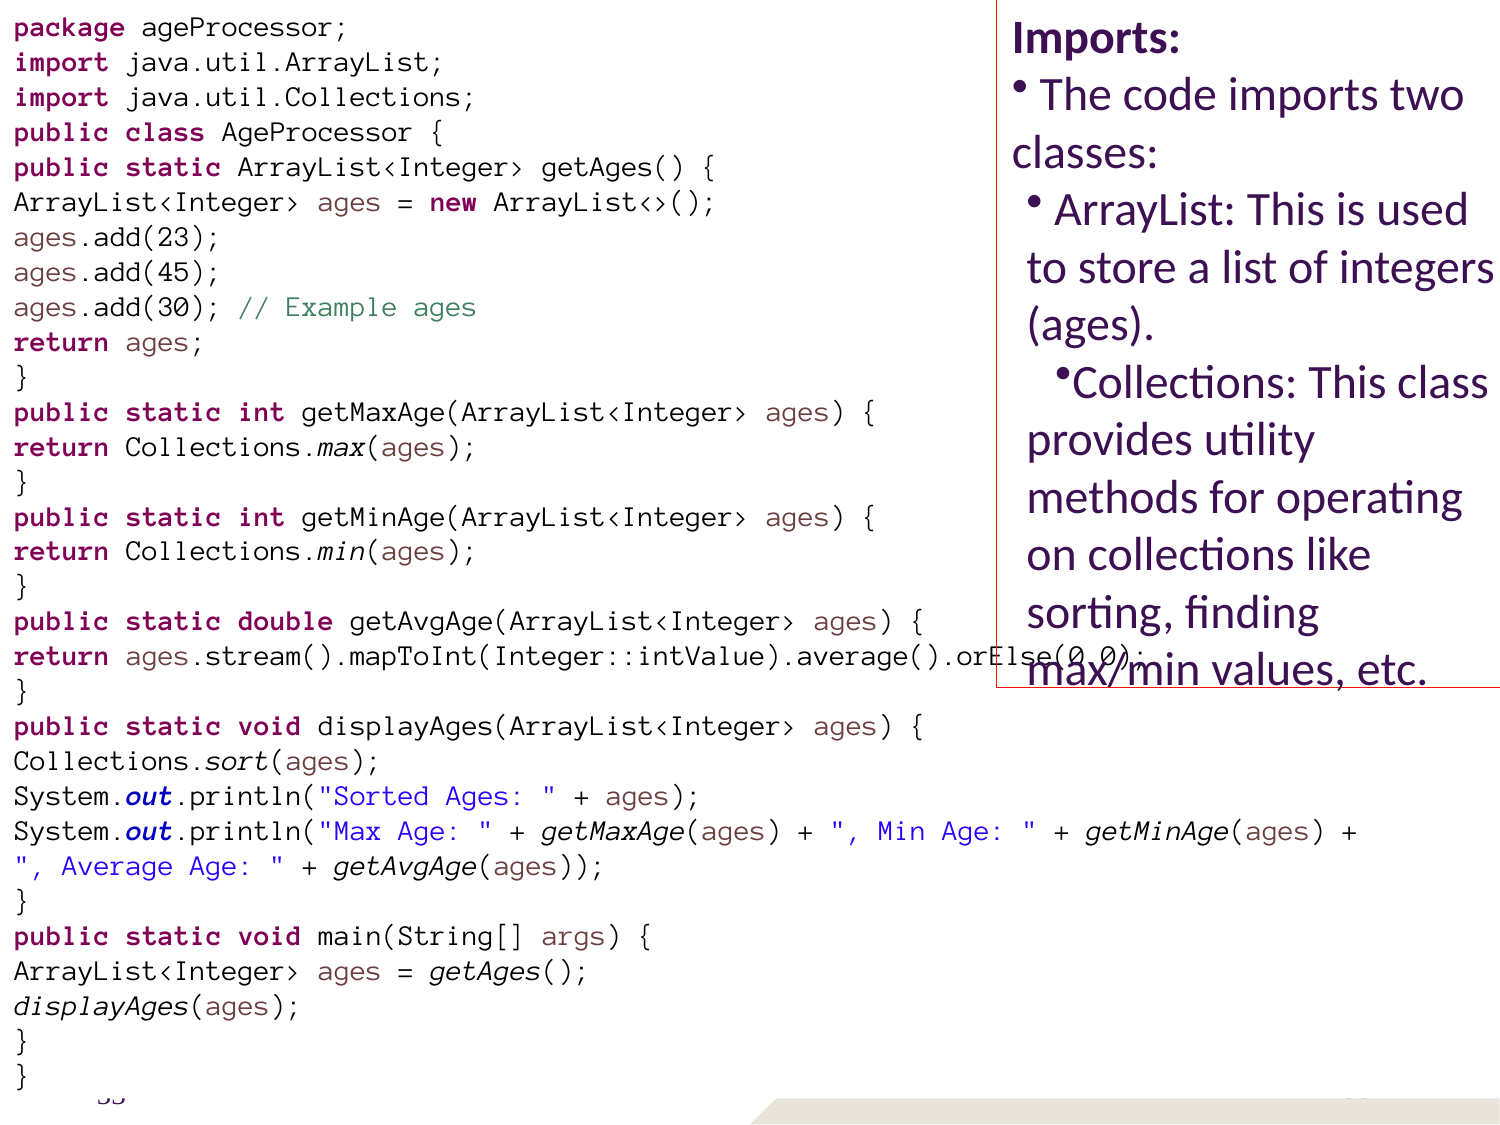

Task: Simple Age Processor
package ageProcessor;
import java.util.ArrayList;
import java.util.Collections;
public class AgeProcessor {
public static ArrayList<Integer> getAges() {
ArrayList<Integer> ages = new ArrayList<>();
ages.add(23);
ages.add(45);
ages.add(30); // Example ages
return ages;
}
public static int getMaxAge(ArrayList<Integer> ages) {
return Collections.max(ages);
}
public static int getMinAge(ArrayList<Integer> ages) {
return Collections.min(ages);
}
public static double getAvgAge(ArrayList<Integer> ages) {
return ages.stream().mapToInt(Integer::intValue).average().orElse(0.0);
}
public static void displayAges(ArrayList<Integer> ages) {
Collections.sort(ages);
System.out.println("Sorted Ages: " + ages);
System.out.println("Max Age: " + getMaxAge(ages) + ", Min Age: " + getMinAge(ages) +
", Average Age: " + getAvgAge(ages));
}
public static void main(String[] args) {
ArrayList<Integer> ages = getAges();
displayAges(ages);
}
}
Imports:
 The code imports two classes:
 ArrayList: This is used to store a list of integers (ages).
Collections: This class provides utility methods for operating on collections like sorting, finding max/min values, etc.
53

53